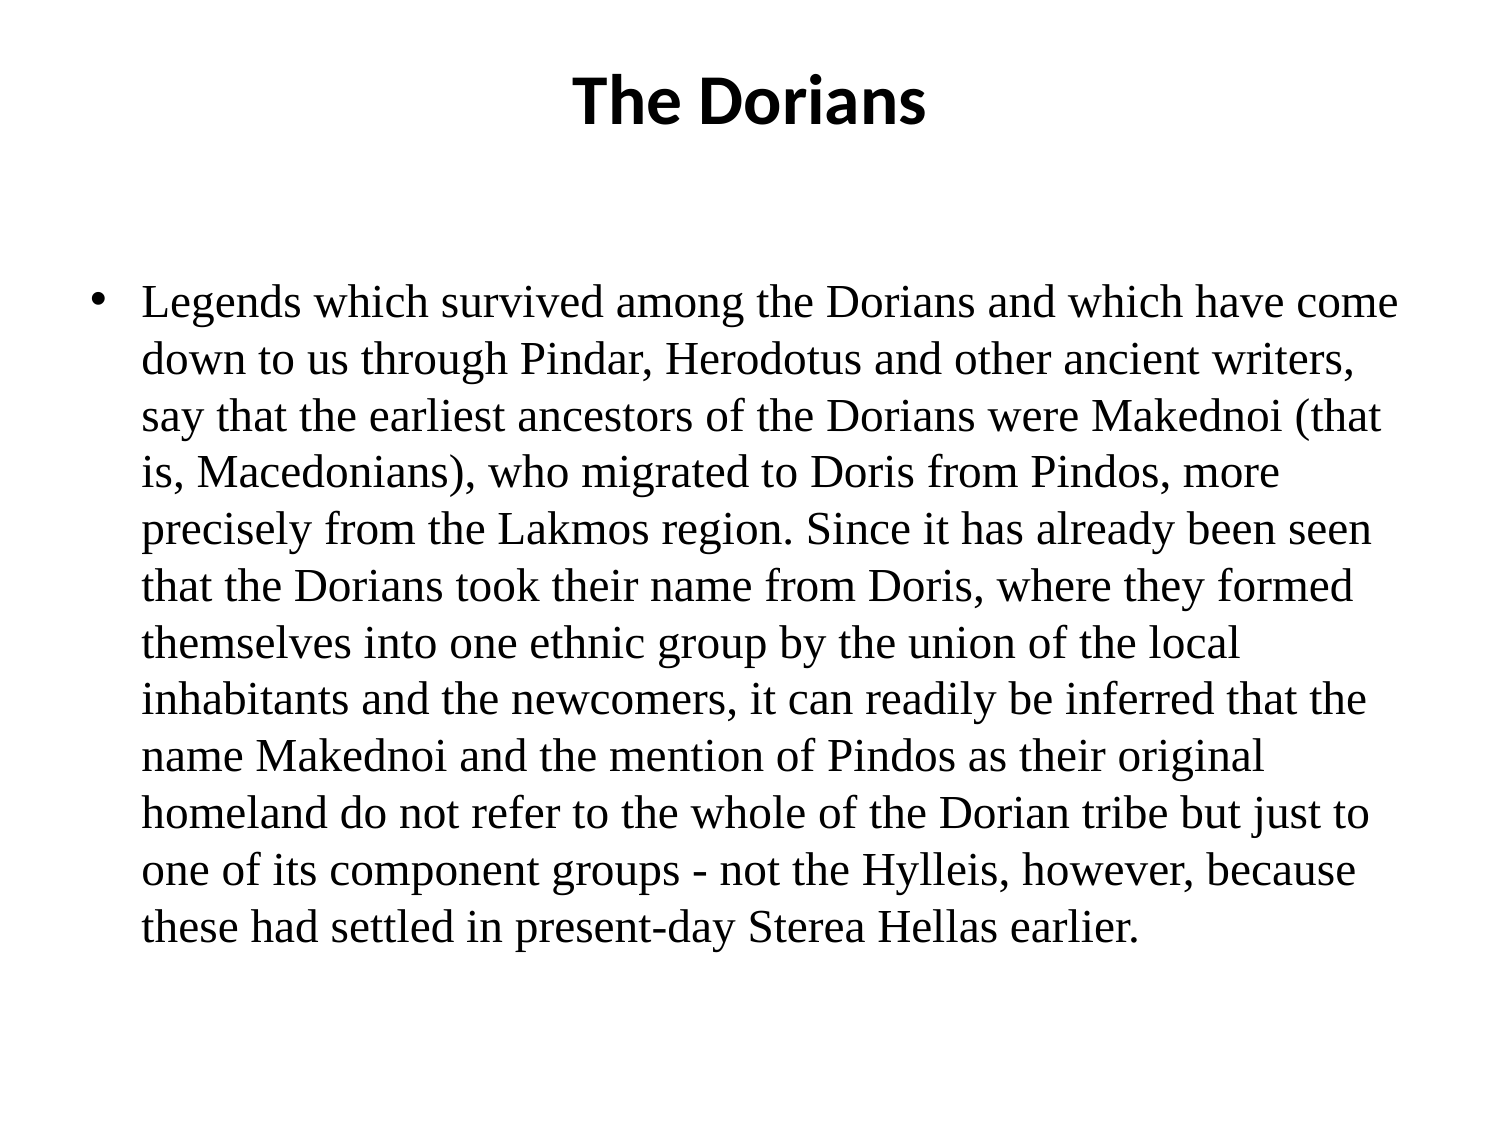

# The Dorians
Legends which survived among the Dorians and which have come down to us through Pindar, Herodotus and other ancient writers, say that the earliest ancestors of the Dorians were Makednoi (that is, Macedonians), who migrated to Doris from Pindos, more precisely from the Lakmos region. Since it has already been seen that the Dorians took their name from Doris, where they formed themselves into one ethnic group by the union of the local inhabitants and the newcomers, it can readily be inferred that the name Makednoi and the mention of Pindos as their original homeland do not refer to the whole of the Dorian tribe but just to one of its component groups - not the Hylleis, however, because these had settled in present-day Sterea Hellas earlier.